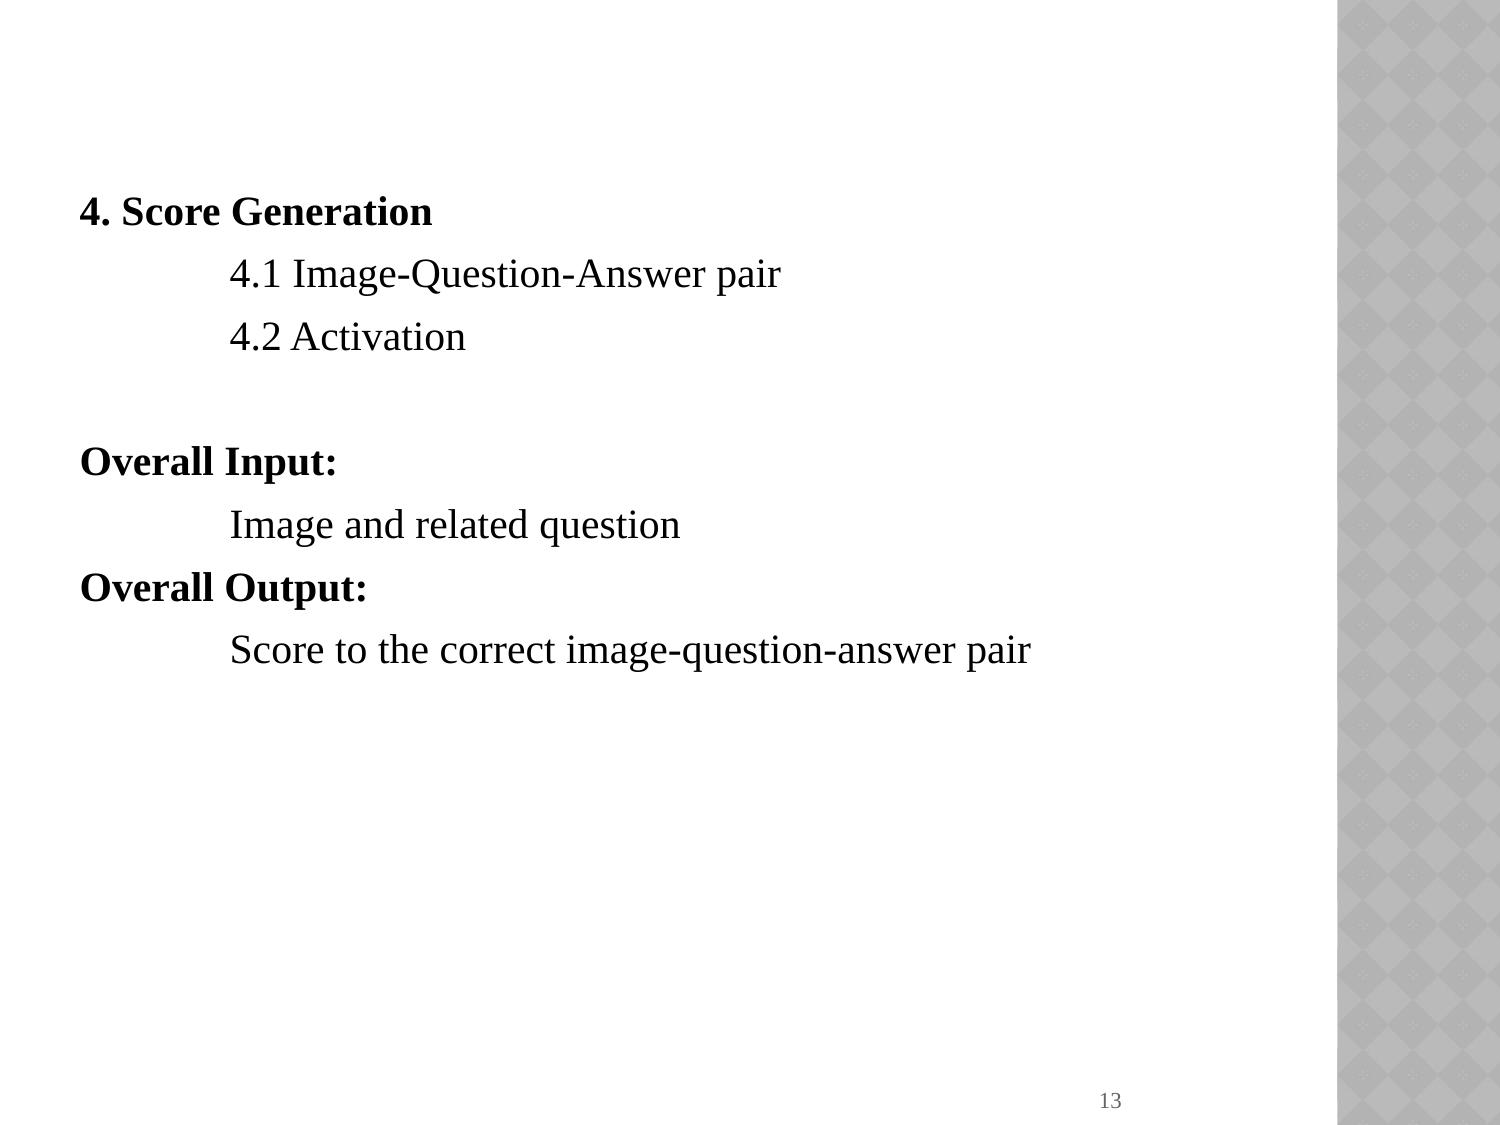

4. Score Generation
	4.1 Image-Question-Answer pair
	4.2 Activation

Overall Input:
	Image and related question
Overall Output:
	Score to the correct image-question-answer pair
13